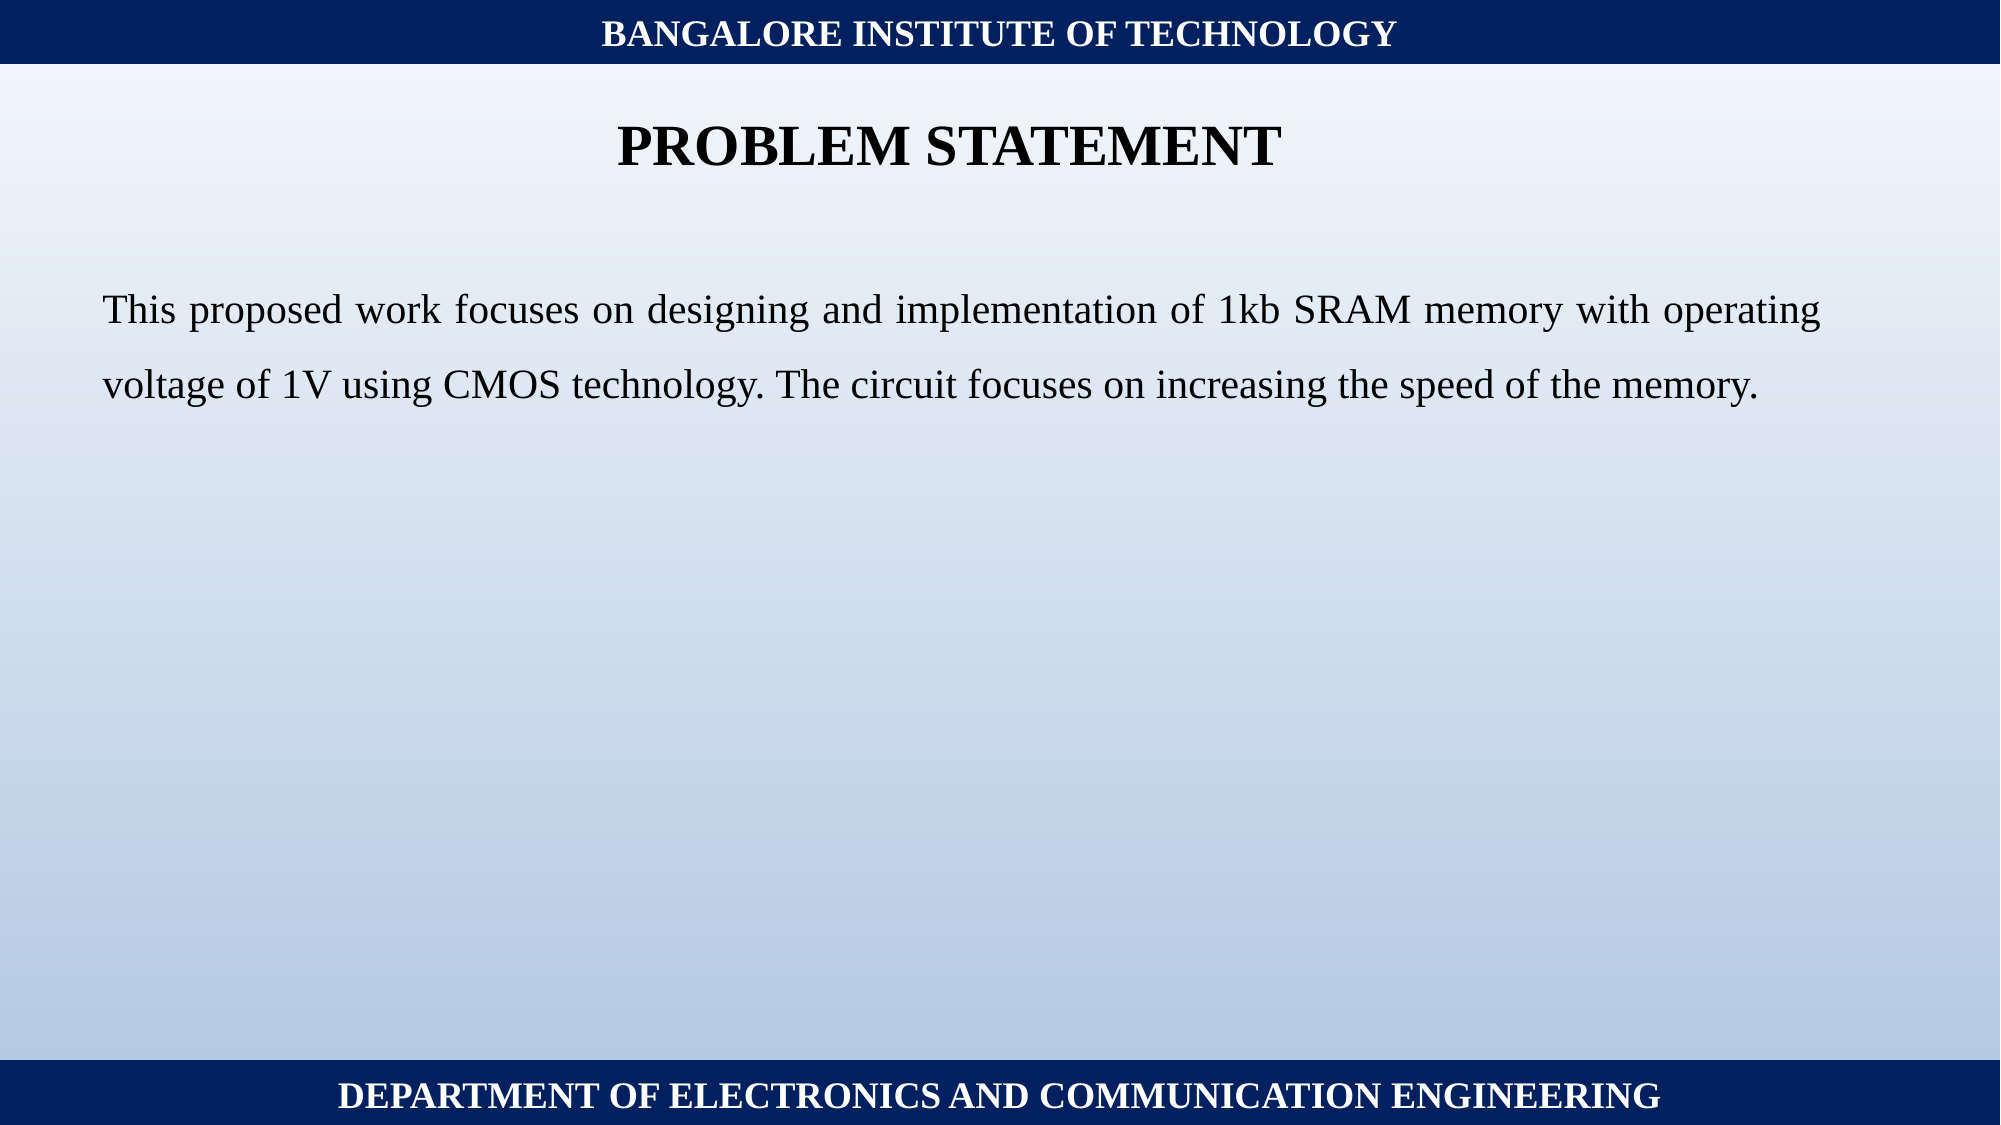

BANGALORE INSTITUTE OF TECHNOLOGY
PROBLEM STATEMENT
This proposed work focuses on designing and implementation of 1kb SRAM memory with operating voltage of 1V using CMOS technology. The circuit focuses on increasing the speed of the memory.
DEPARTMENT OF ELECTRONICS AND COMMUNICATION ENGINEERING